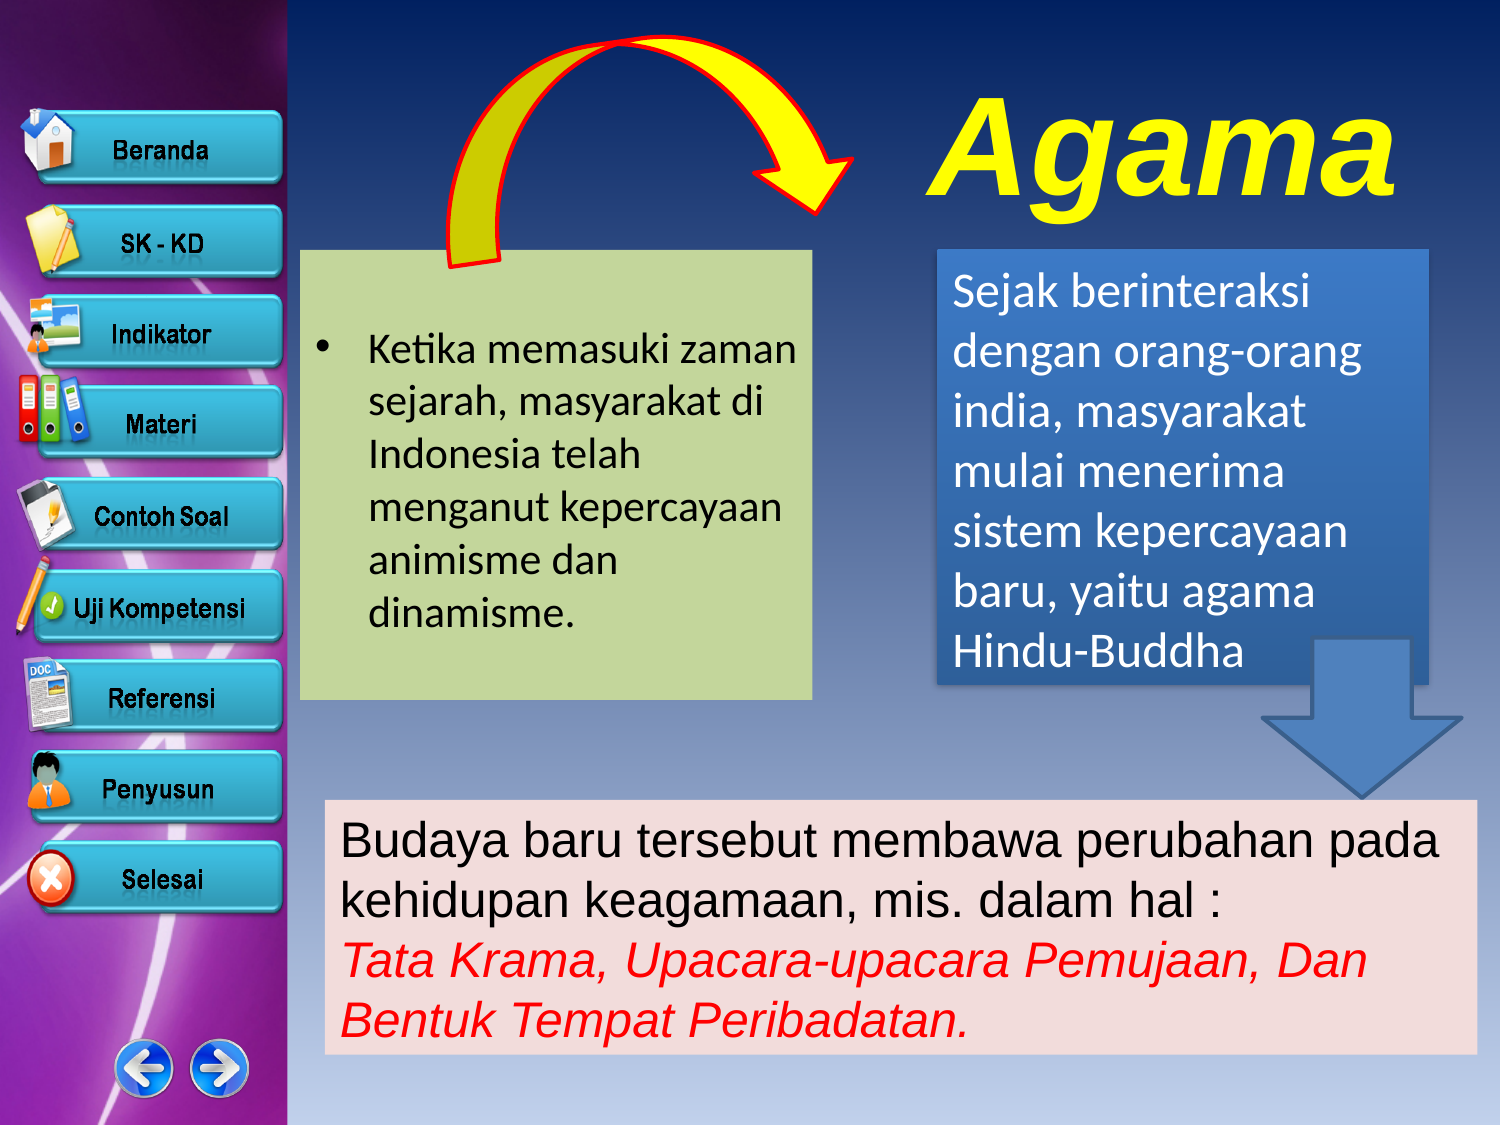

# Agama
Sejak berinteraksi dengan orang-orang india, masyarakat mulai menerima sistem kepercayaan baru, yaitu agama Hindu-Buddha

Ketika memasuki zaman sejarah, masyarakat di Indonesia telah menganut kepercayaan animisme dan dinamisme.

Budaya baru tersebut membawa perubahan pada kehidupan keagamaan, mis. dalam hal :
Tata Krama, Upacara-upacara Pemujaan, Dan Bentuk Tempat Peribadatan.